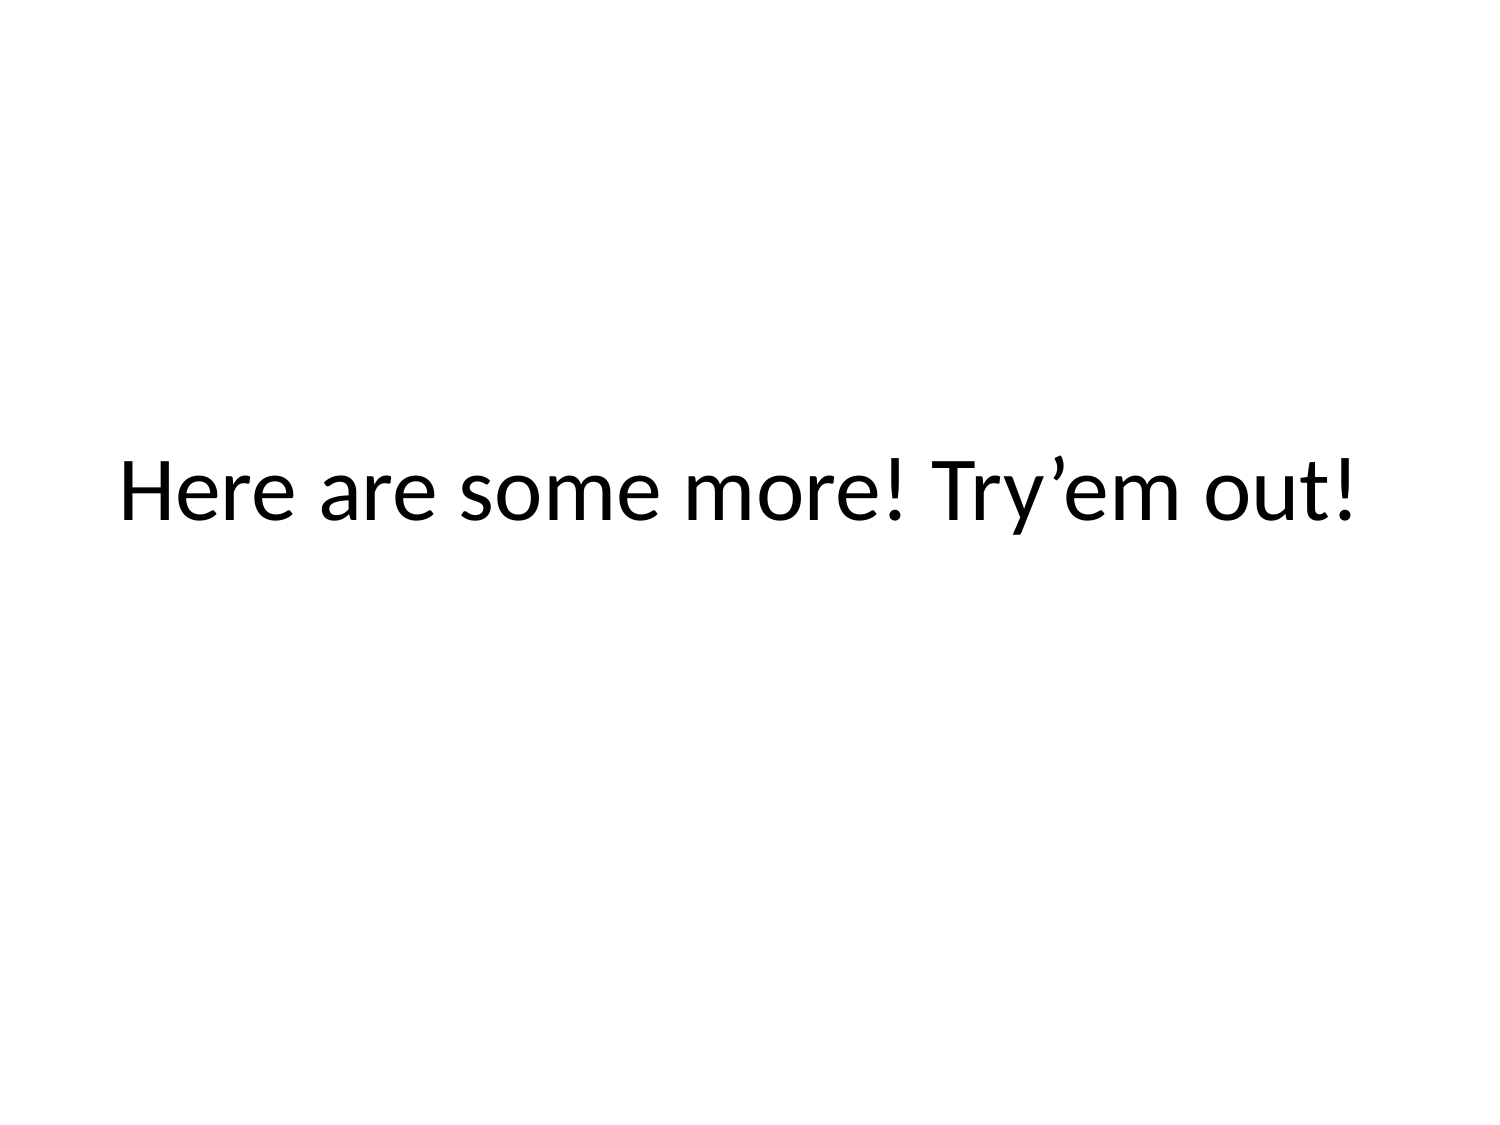

# Here are some more! Try’em out!